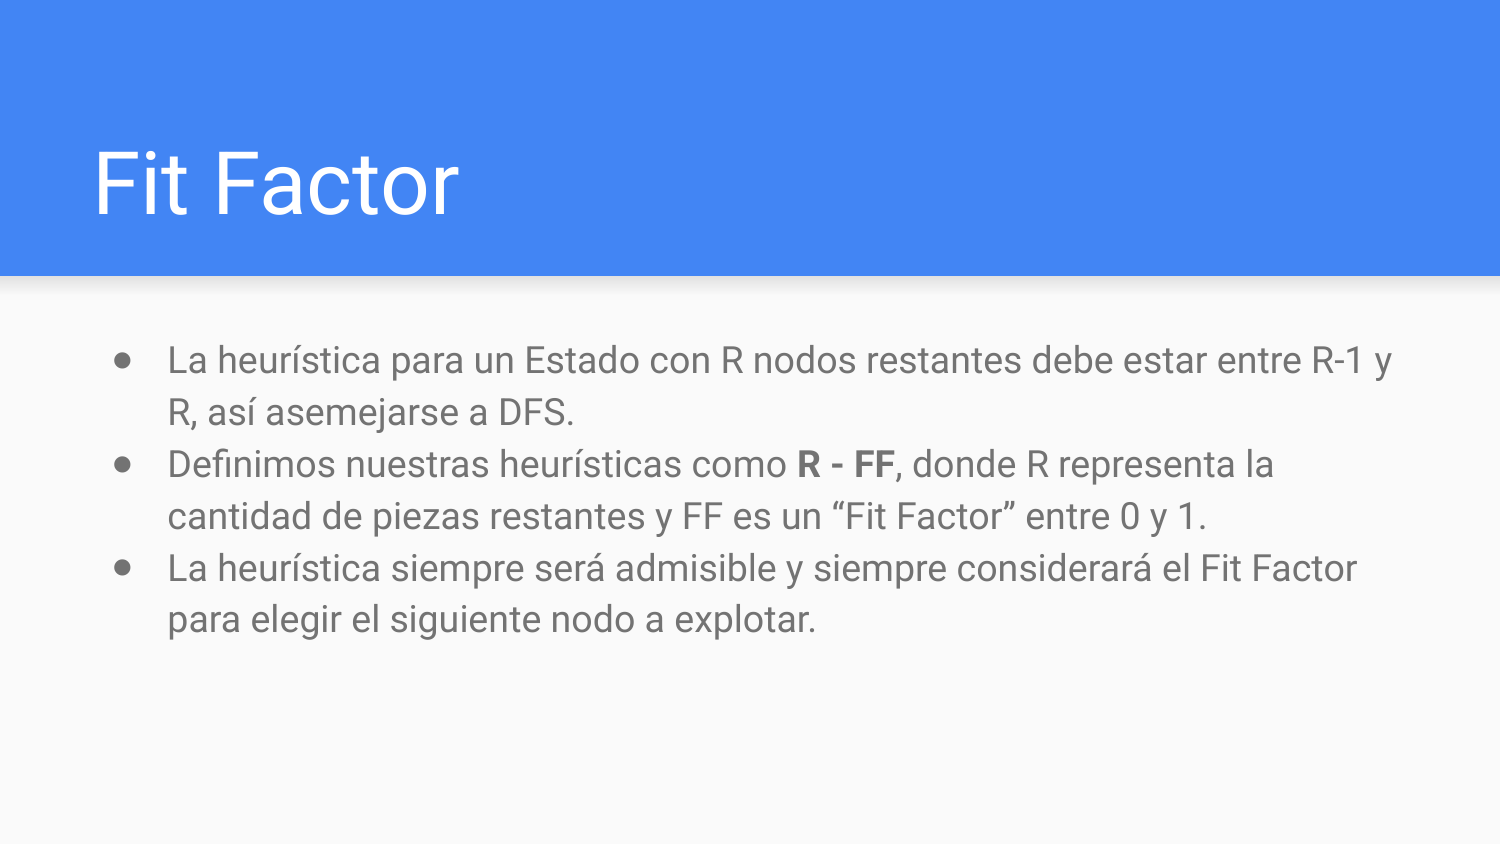

# Fit Factor
La heurística para un Estado con R nodos restantes debe estar entre R-1 y R, así asemejarse a DFS.
Definimos nuestras heurísticas como R - FF, donde R representa la cantidad de piezas restantes y FF es un “Fit Factor” entre 0 y 1.
La heurística siempre será admisible y siempre considerará el Fit Factor para elegir el siguiente nodo a explotar.